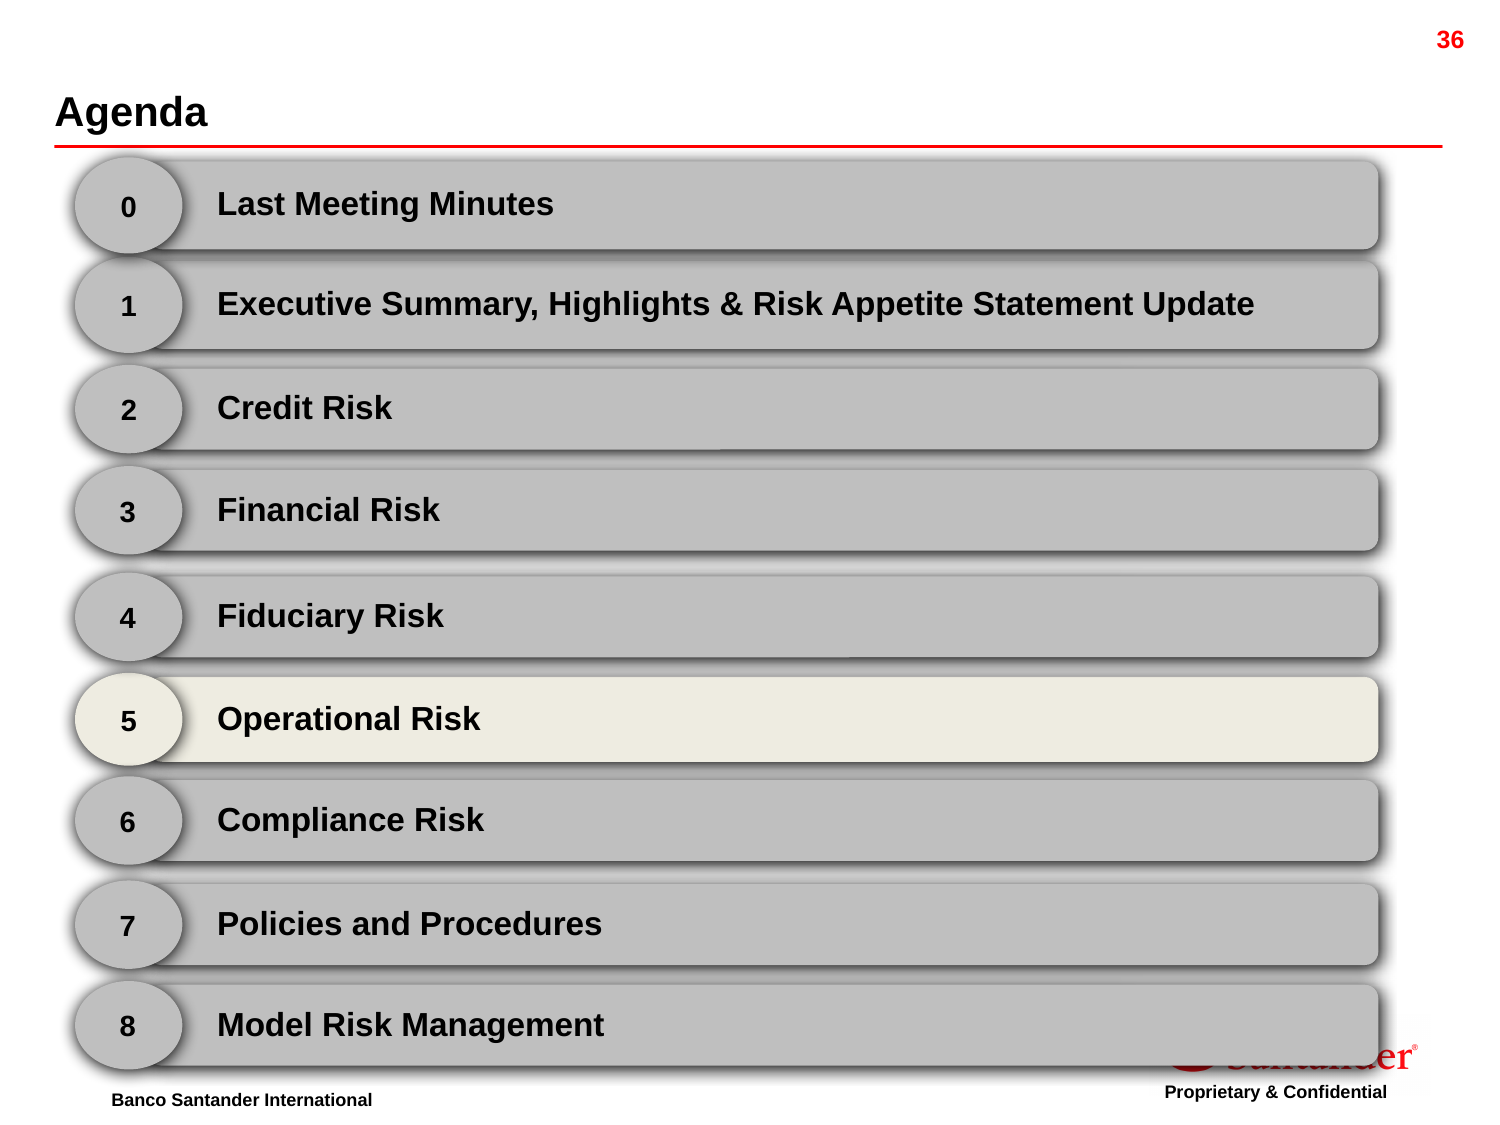

Agenda

0

Last Meeting Minutes

1

Executive Summary, Highlights & Risk Appetite Statement Update

2

Credit Risk

3

Financial Risk

4

Fiduciary Risk

Operational Risk
5

6

Compliance Risk

7

Policies and Procedures

8

Model Risk Management